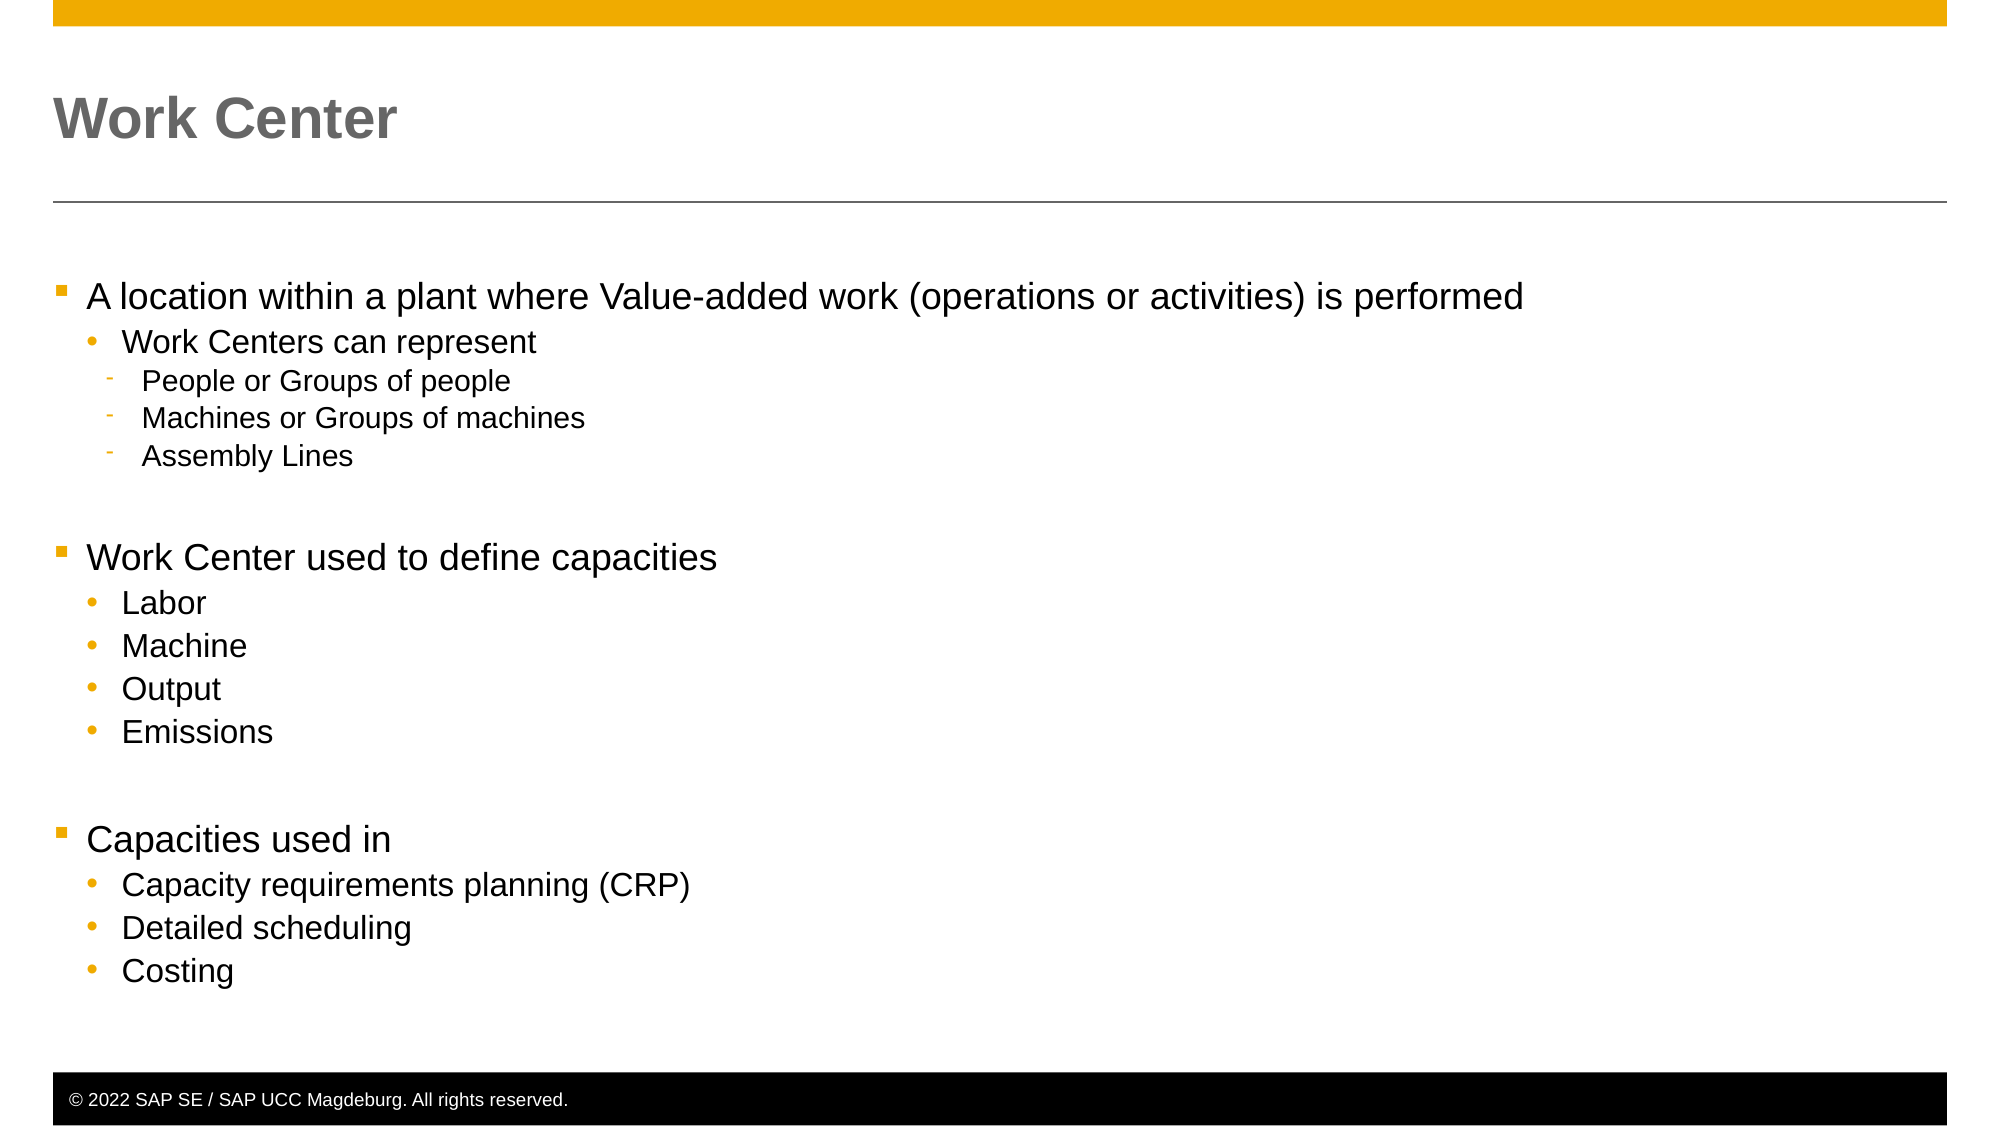

# Work Center
A location within a plant where Value-added work (operations or activities) is performed
Work Centers can represent
People or Groups of people
Machines or Groups of machines
Assembly Lines

Work Center used to define capacities
Labor
Machine
Output
Emissions

Capacities used in
Capacity requirements planning (CRP)
Detailed scheduling
Costing